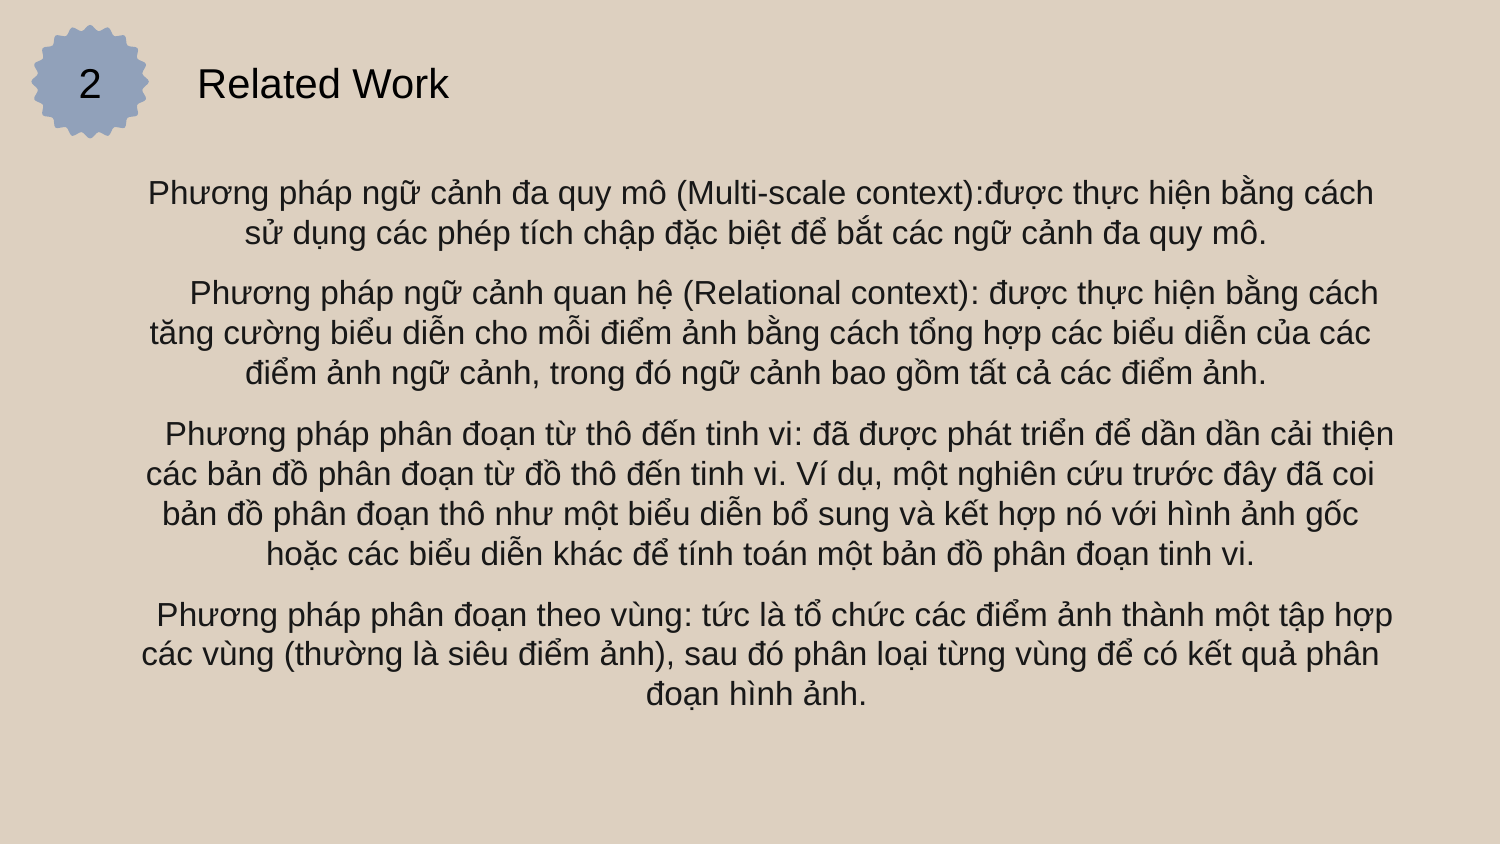

2
Related Work
Phương pháp ngữ cảnh đa quy mô (Multi-scale context):được thực hiện bằng cách sử dụng các phép tích chập đặc biệt để bắt các ngữ cảnh đa quy mô.
     Phương pháp ngữ cảnh quan hệ (Relational context): được thực hiện bằng cách tăng cường biểu diễn cho mỗi điểm ảnh bằng cách tổng hợp các biểu diễn của các điểm ảnh ngữ cảnh, trong đó ngữ cảnh bao gồm tất cả các điểm ảnh.
    Phương pháp phân đoạn từ thô đến tinh vi: đã được phát triển để dần dần cải thiện các bản đồ phân đoạn từ đồ thô đến tinh vi. Ví dụ, một nghiên cứu trước đây đã coi bản đồ phân đoạn thô như một biểu diễn bổ sung và kết hợp nó với hình ảnh gốc hoặc các biểu diễn khác để tính toán một bản đồ phân đoạn tinh vi.
   Phương pháp phân đoạn theo vùng: tức là tổ chức các điểm ảnh thành một tập hợp các vùng (thường là siêu điểm ảnh), sau đó phân loại từng vùng để có kết quả phân đoạn hình ảnh.